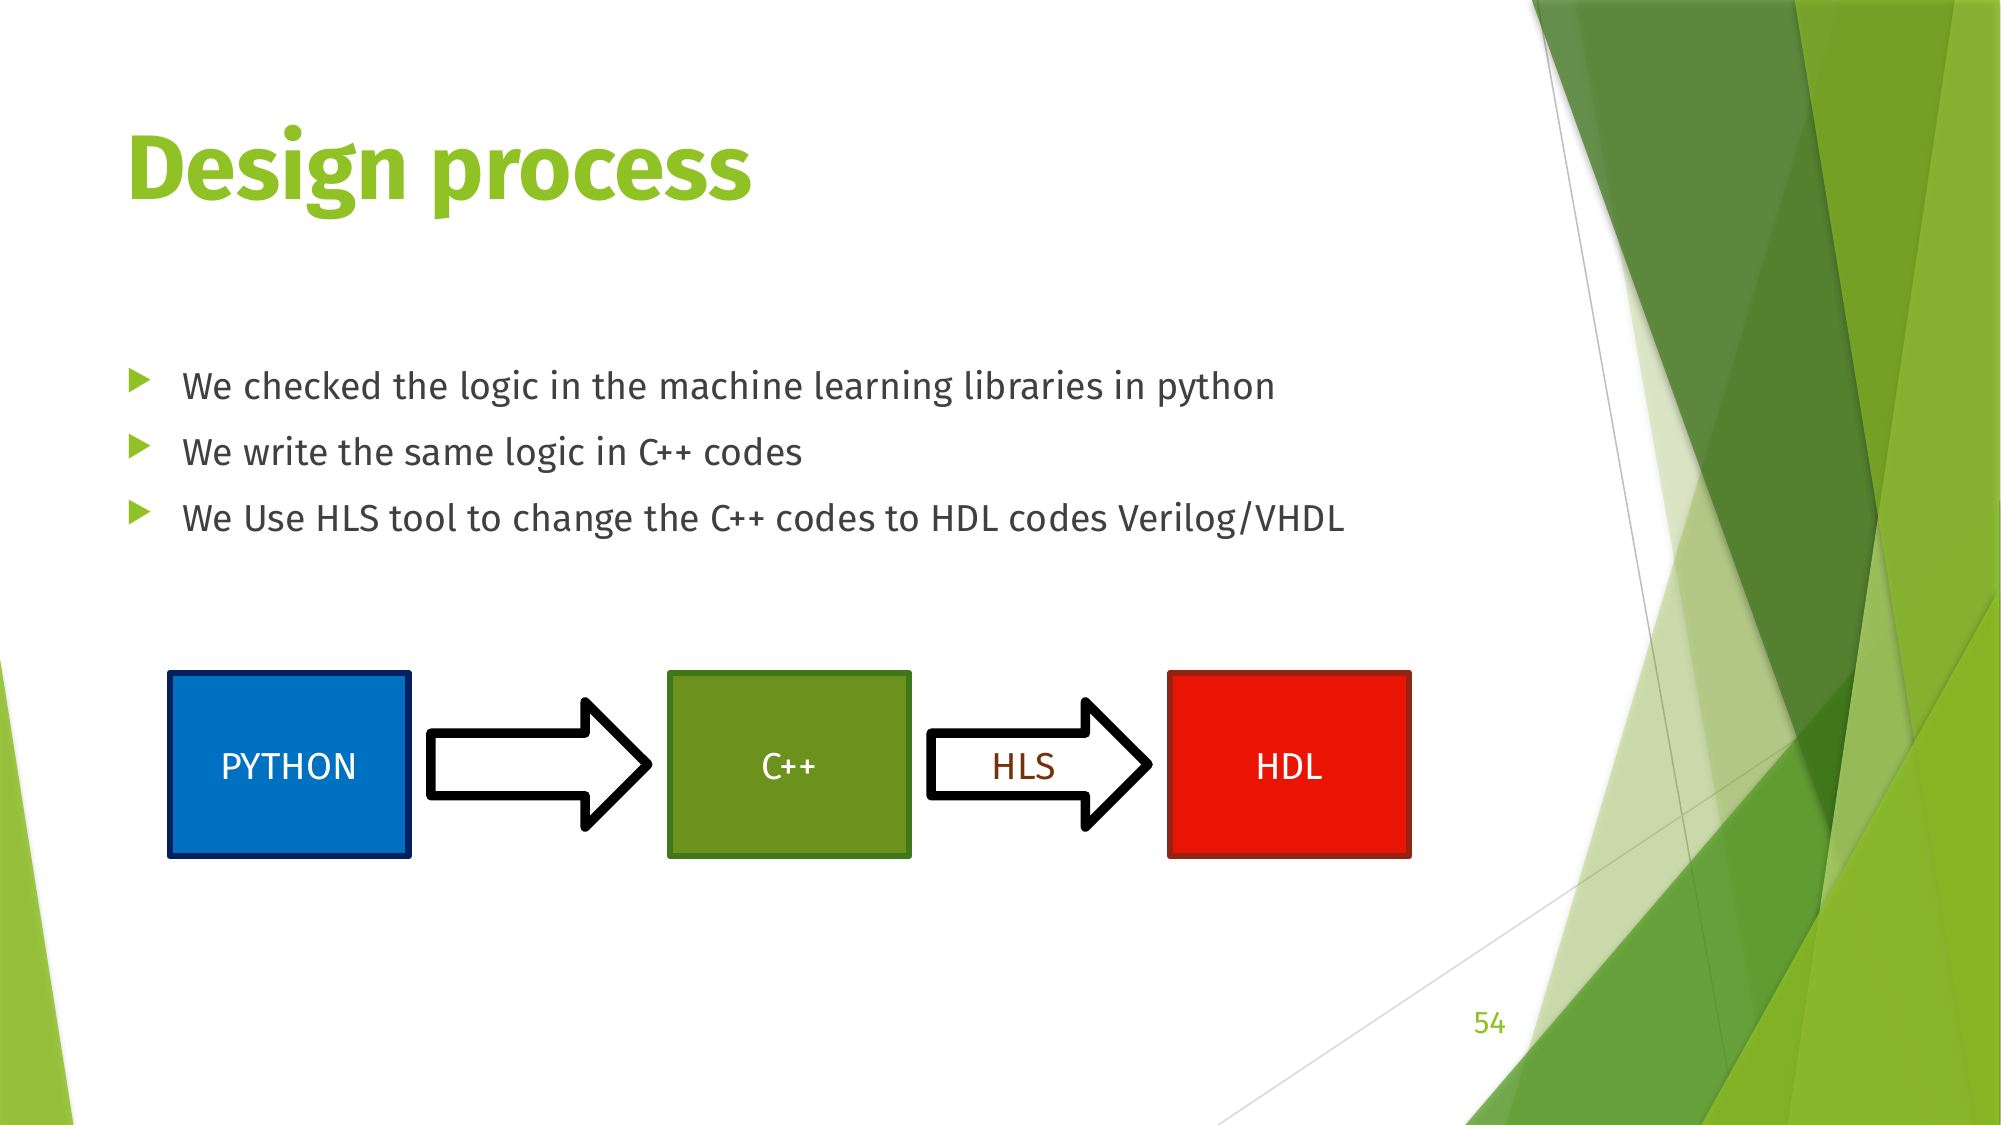

# Design process
We checked the logic in the machine learning libraries in python
We write the same logic in C++ codes
We Use HLS tool to change the C++ codes to HDL codes Verilog/VHDL

PYTHON
C++
HDL

HLS
54